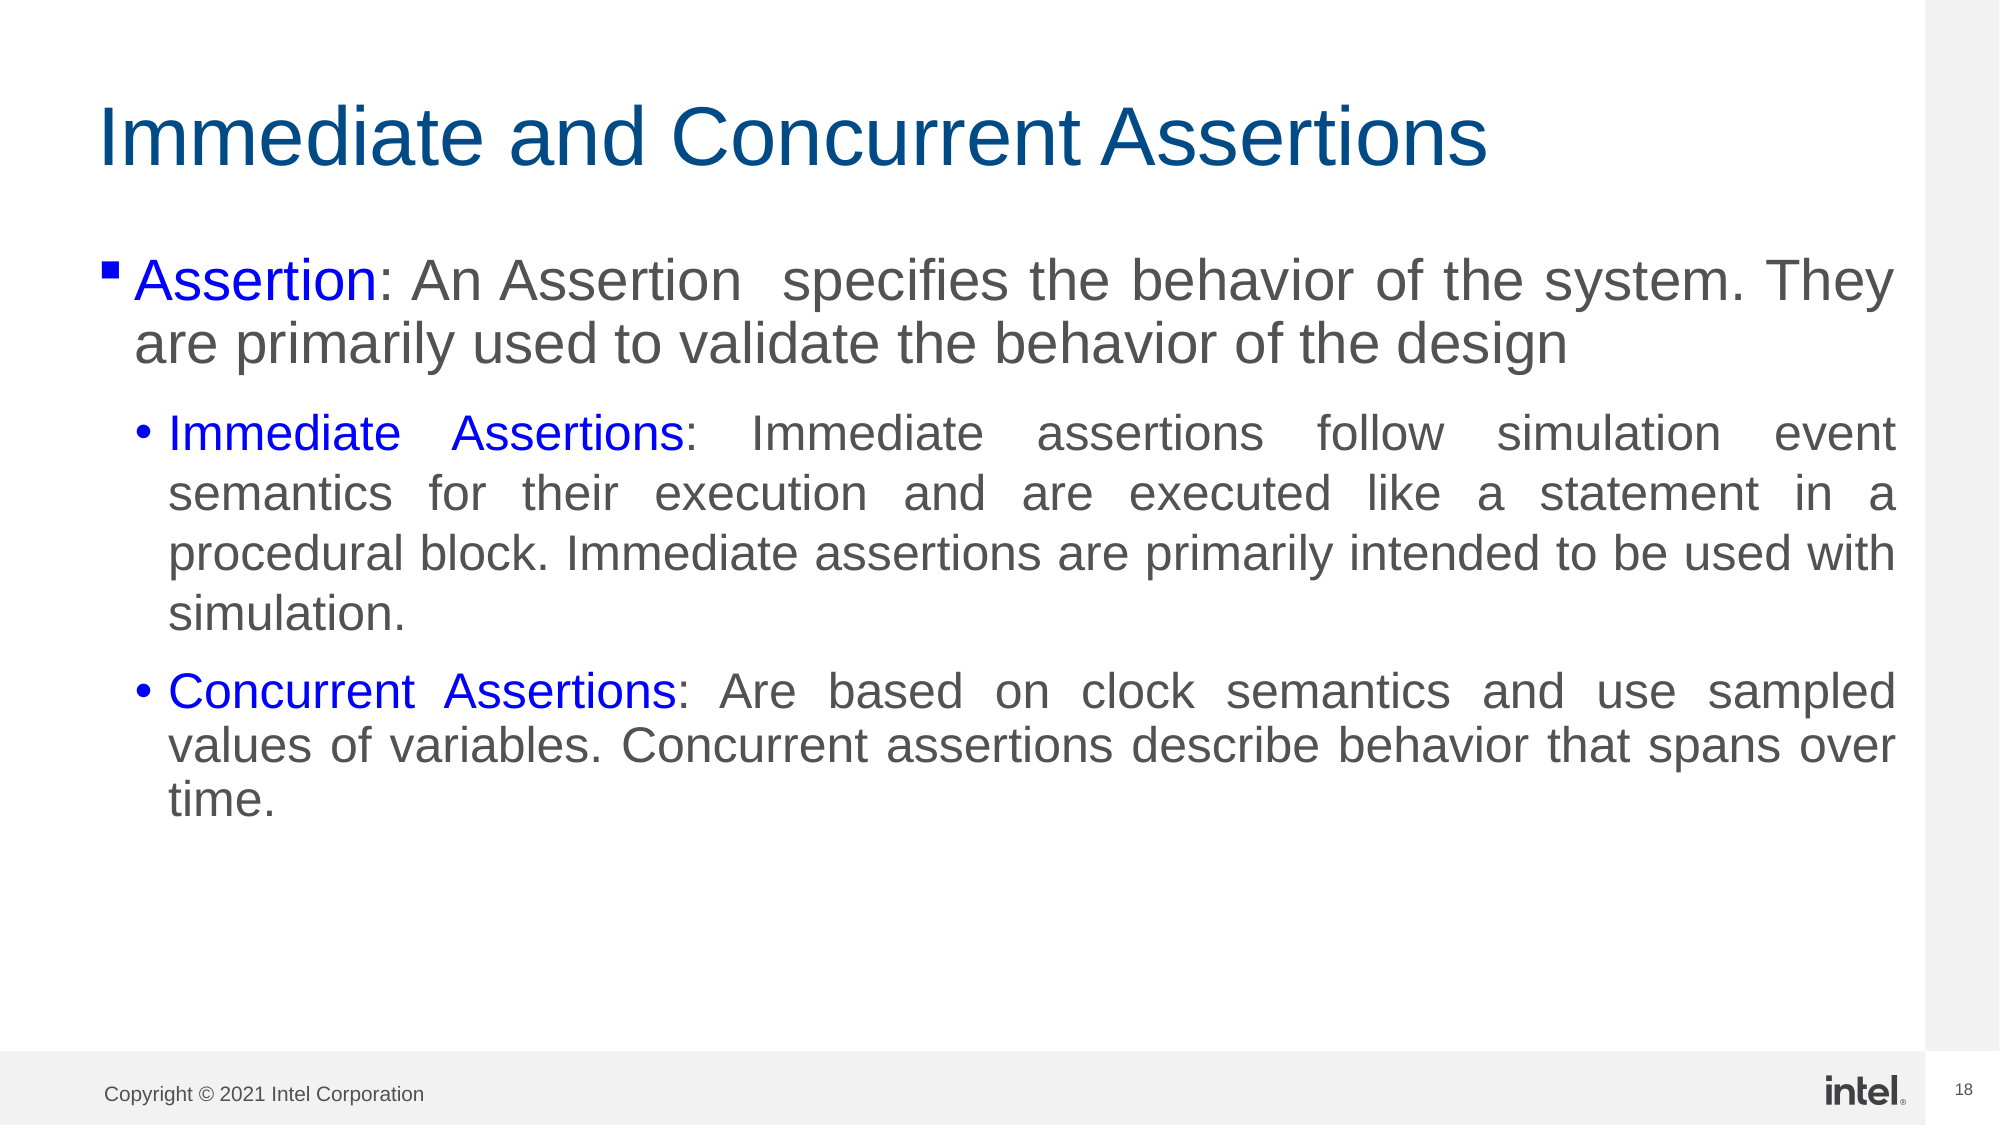

# Immediate and Concurrent Assertions
Assertion: An Assertion  specifies the behavior of the system. They are primarily used to validate the behavior of the design
Immediate Assertions: Immediate assertions follow simulation event semantics for their execution and are executed like a statement in a procedural block. Immediate assertions are primarily intended to be used with simulation.
Concurrent Assertions: Are based on clock semantics and use sampled values of variables. Concurrent assertions describe behavior that spans over time.